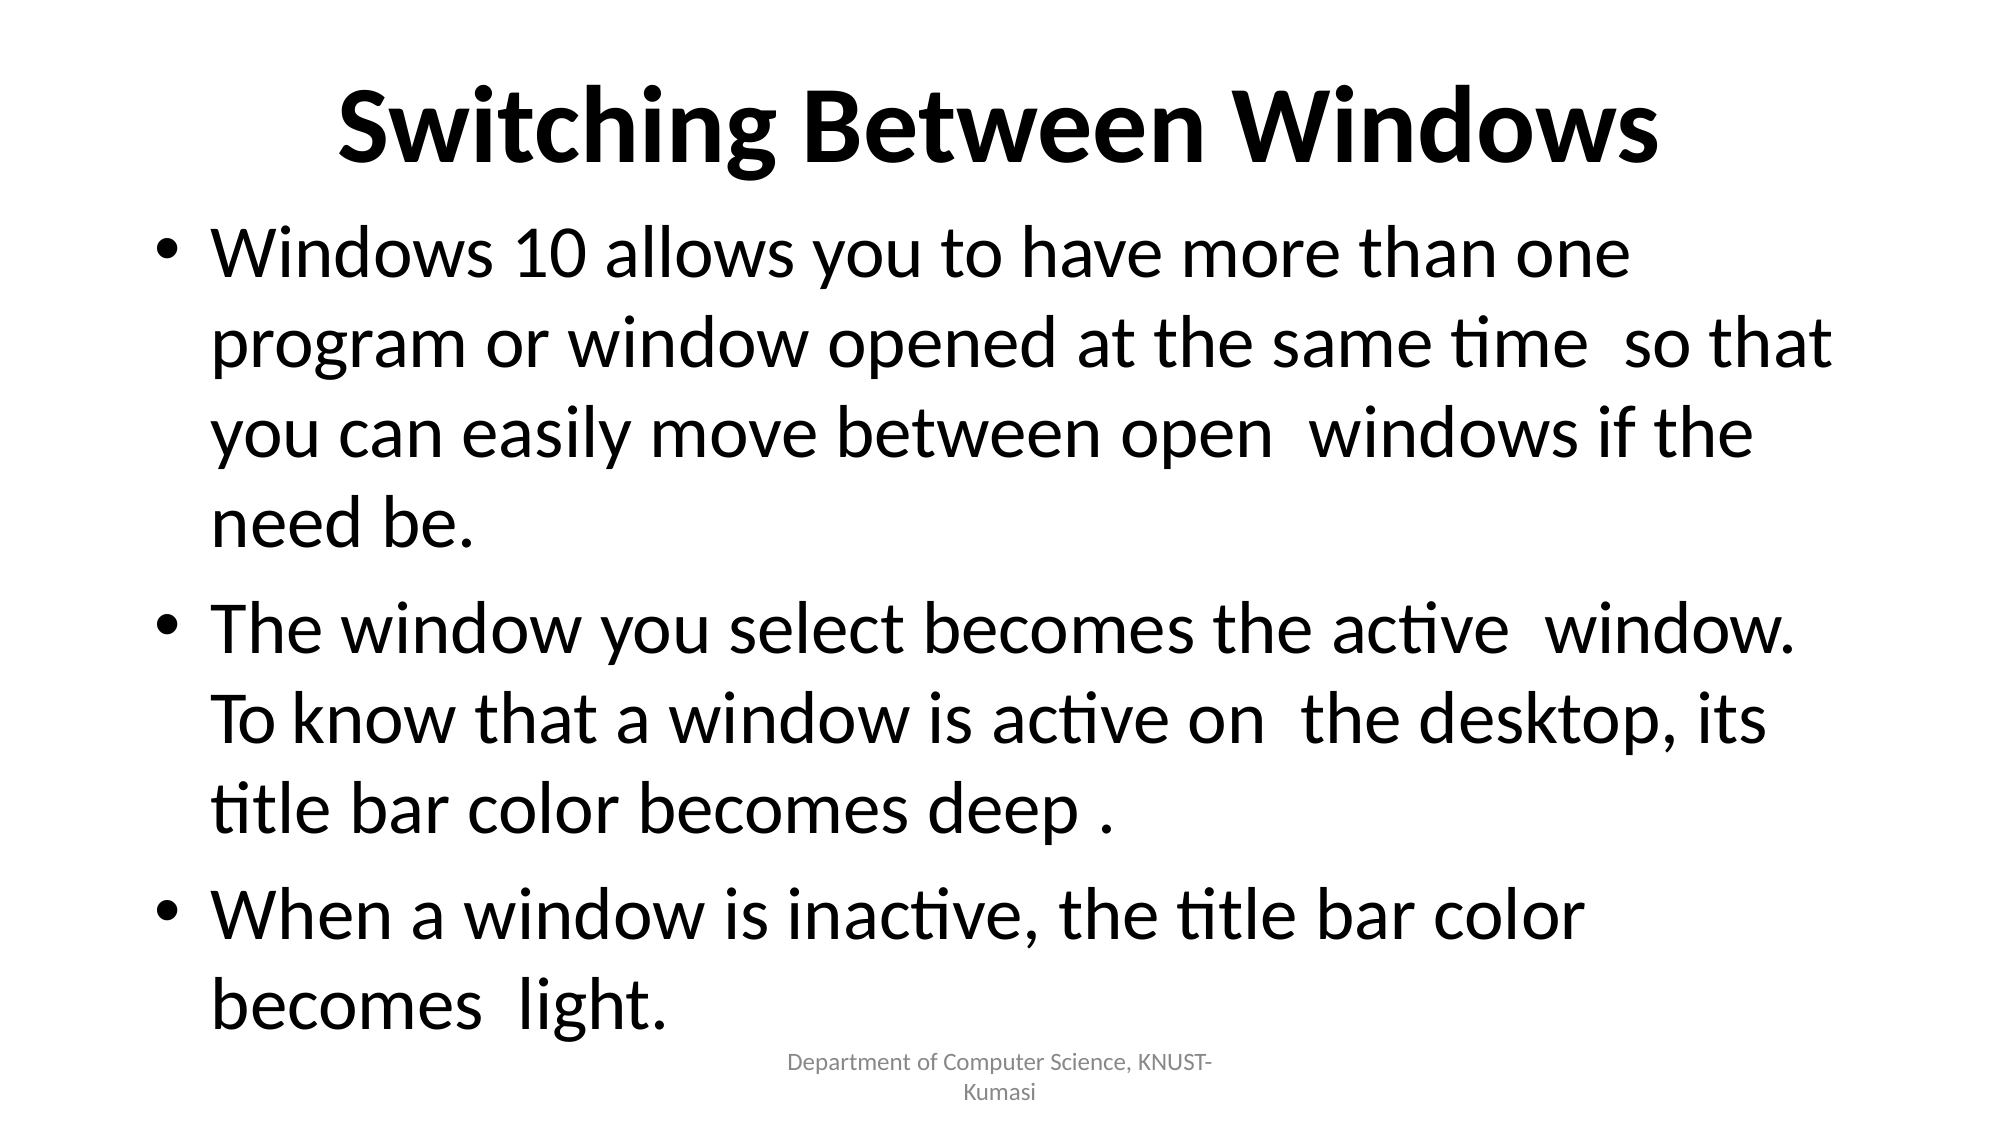

# Switching Between Windows
Windows 10 allows you to have more than one  program or window opened at the same time  so that you can easily move between open  windows if the need be.
The window you select becomes the active  window. To know that a window is active on  the desktop, its title bar color becomes deep .
When a window is inactive, the title bar color becomes  light.
Department of Computer Science, KNUST-
Kumasi